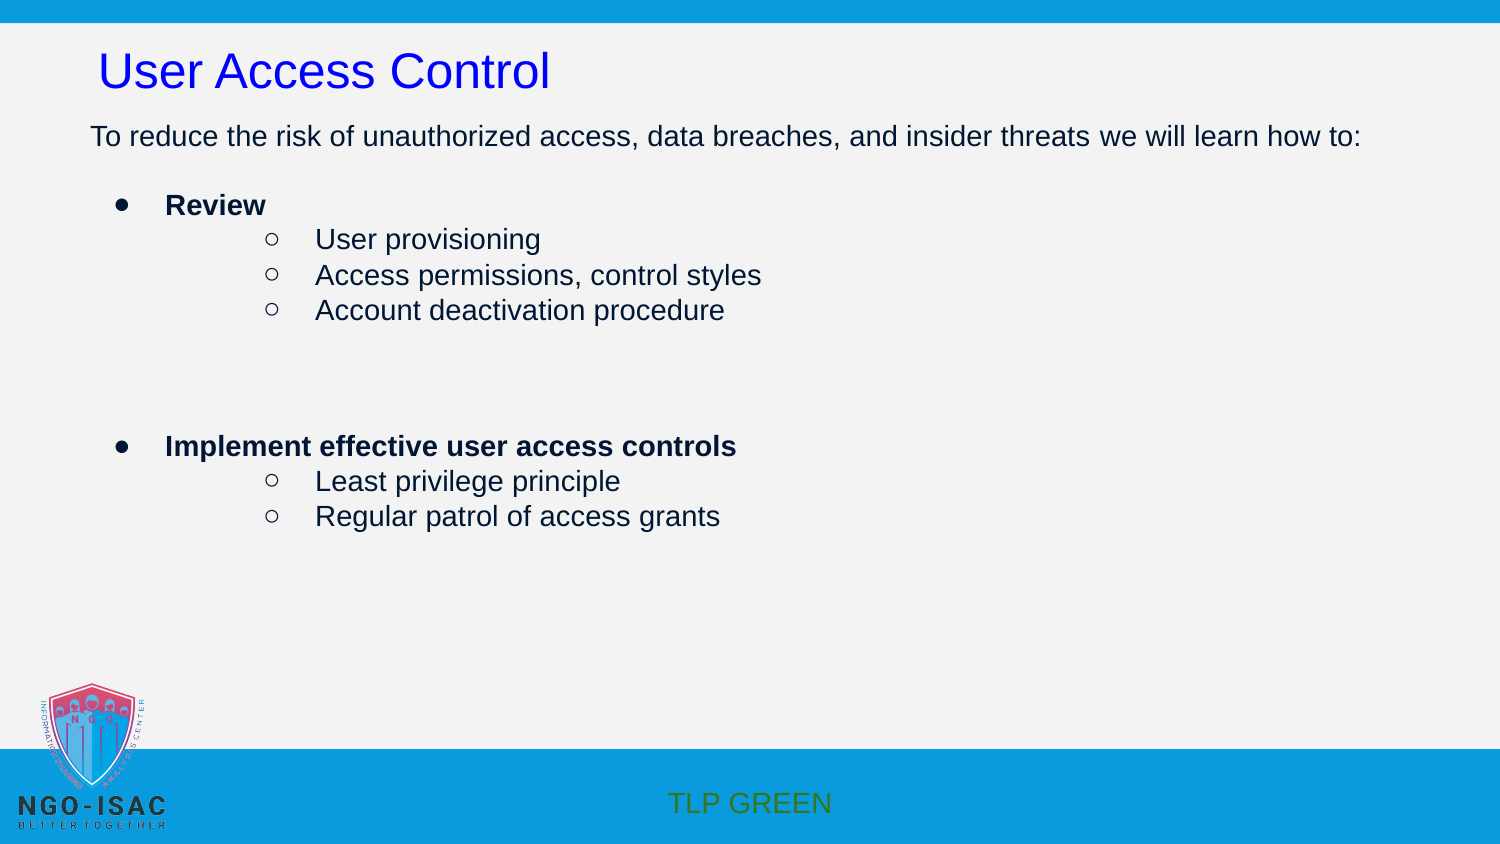

# User Access Control
To reduce the risk of unauthorized access, data breaches, and insider threats we will learn how to:
Review
User provisioning
Access permissions, control styles
Account deactivation procedure

Implement effective user access controls
Least privilege principle
Regular patrol of access grants